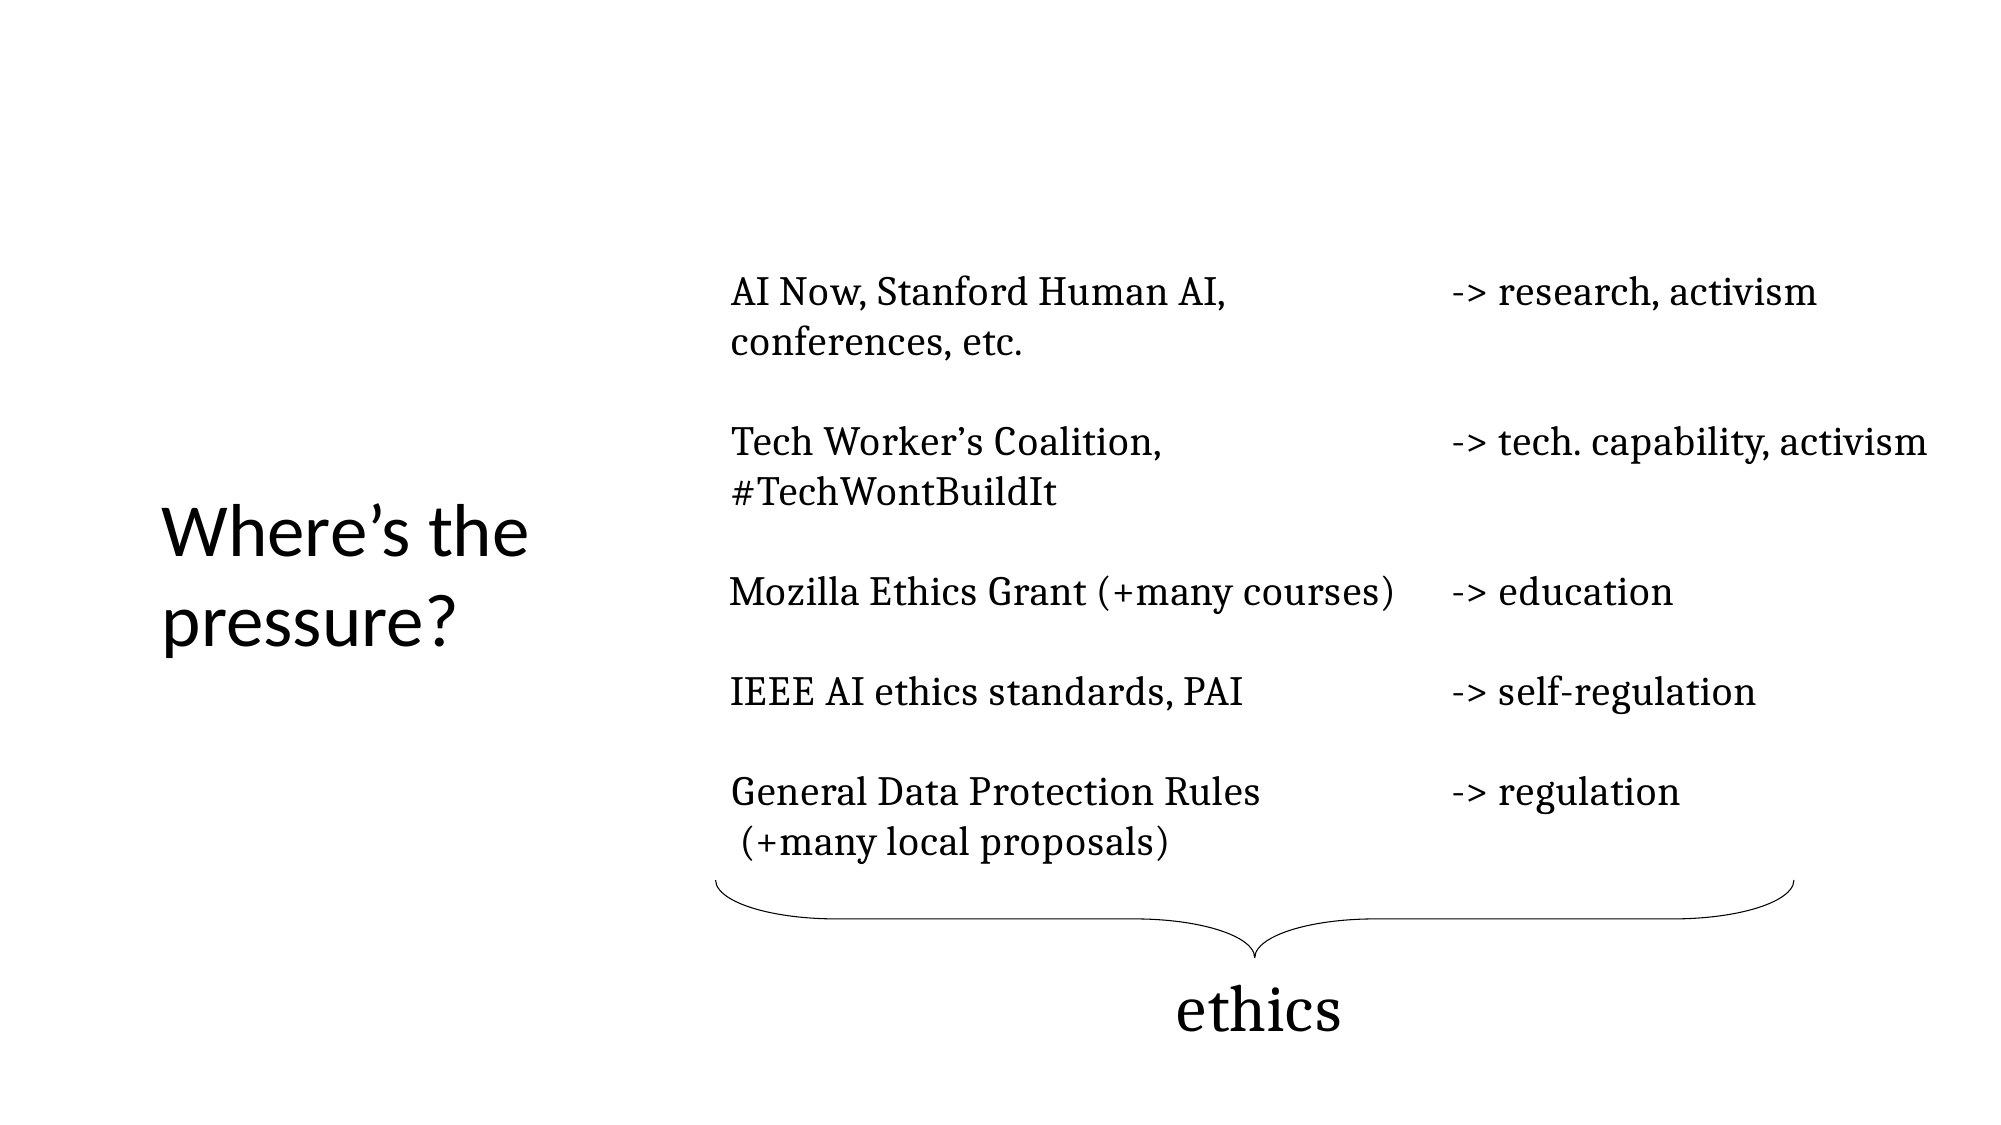

AI Now, Stanford Human AI, conferences, etc.

Tech Worker’s Coalition,
#TechWontBuildIt

Mozilla Ethics Grant (+many courses)

IEEE AI ethics standards, PAI

General Data Protection Rules
 (+many local proposals)

-> research, activism

-> tech. capability, activism

-> education

-> self-regulation

-> regulation

Where’s the pressure?

ethics